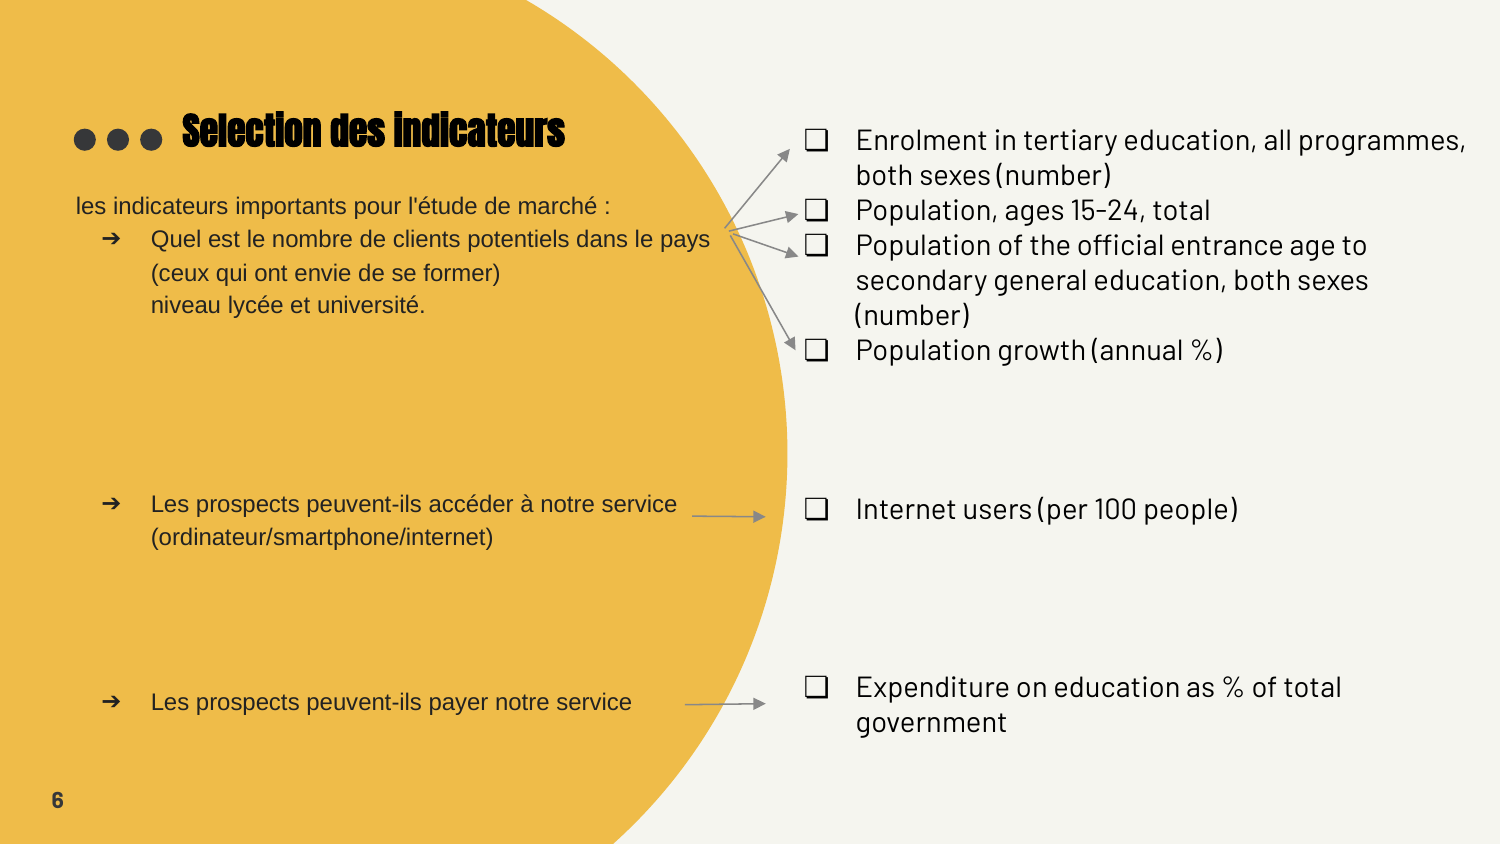

# Selection des indicateurs

Enrolment in tertiary education, all programmes, both sexes (number)
Population, ages 15-24, total
Population of the official entrance age to secondary general education, both sexes (number)
Population growth (annual %)
les indicateurs importants pour l'étude de marché :
Quel est le nombre de clients potentiels dans le pays
(ceux qui ont envie de se former)
niveau lycée et université.

Les prospects peuvent-ils accéder à notre service (ordinateur/smartphone/internet)

Les prospects peuvent-ils payer notre service
Internet users (per 100 people)

Expenditure on education as % of total government
6